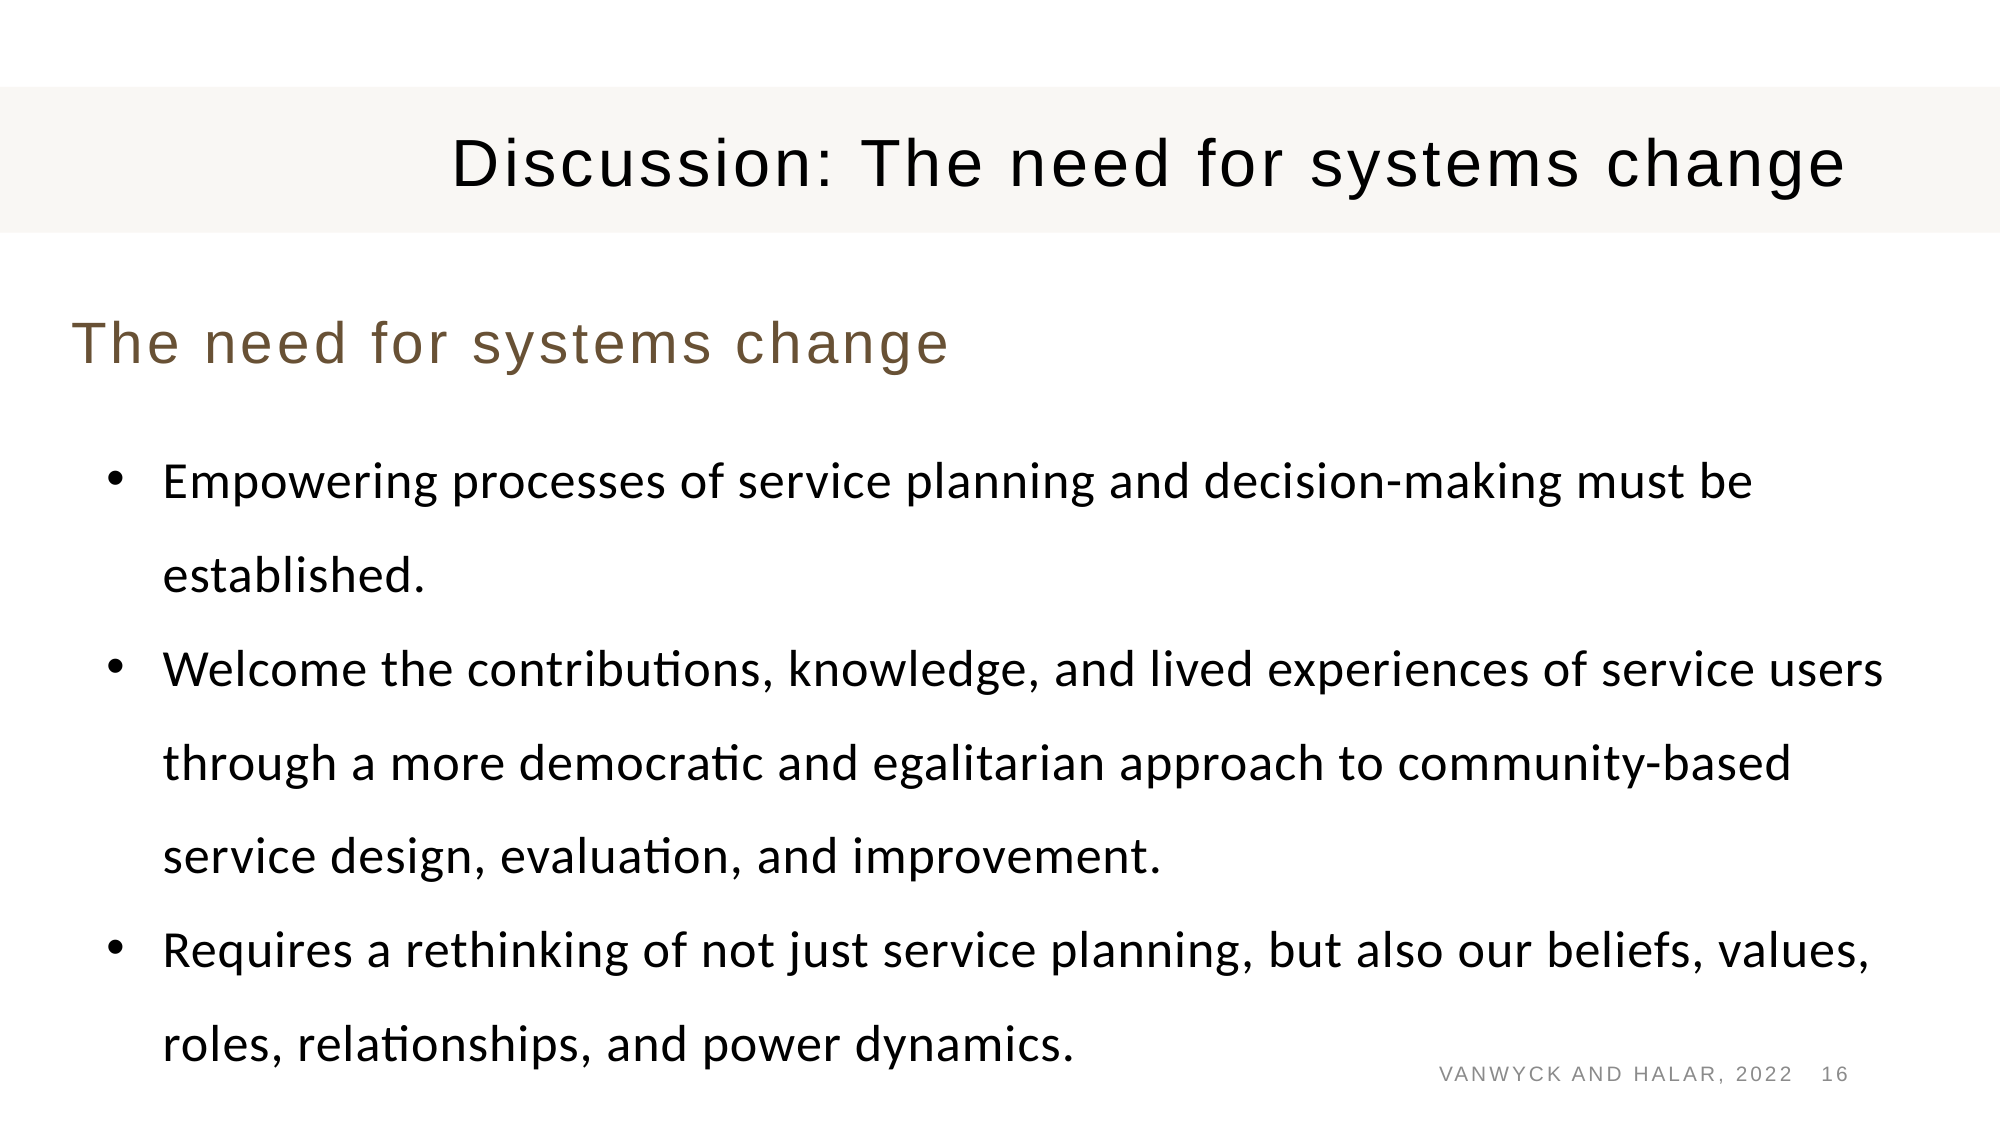

# Discussion: The need for systems change
The need for systems change
Empowering processes of service planning and decision-making must be established.
Welcome the contributions, knowledge, and lived experiences of service users through a more democratic and egalitarian approach to community-based service design, evaluation, and improvement.
Requires a rethinking of not just service planning, but also our beliefs, values, roles, relationships, and power dynamics.

Vanwyck and Halar, 2022   16